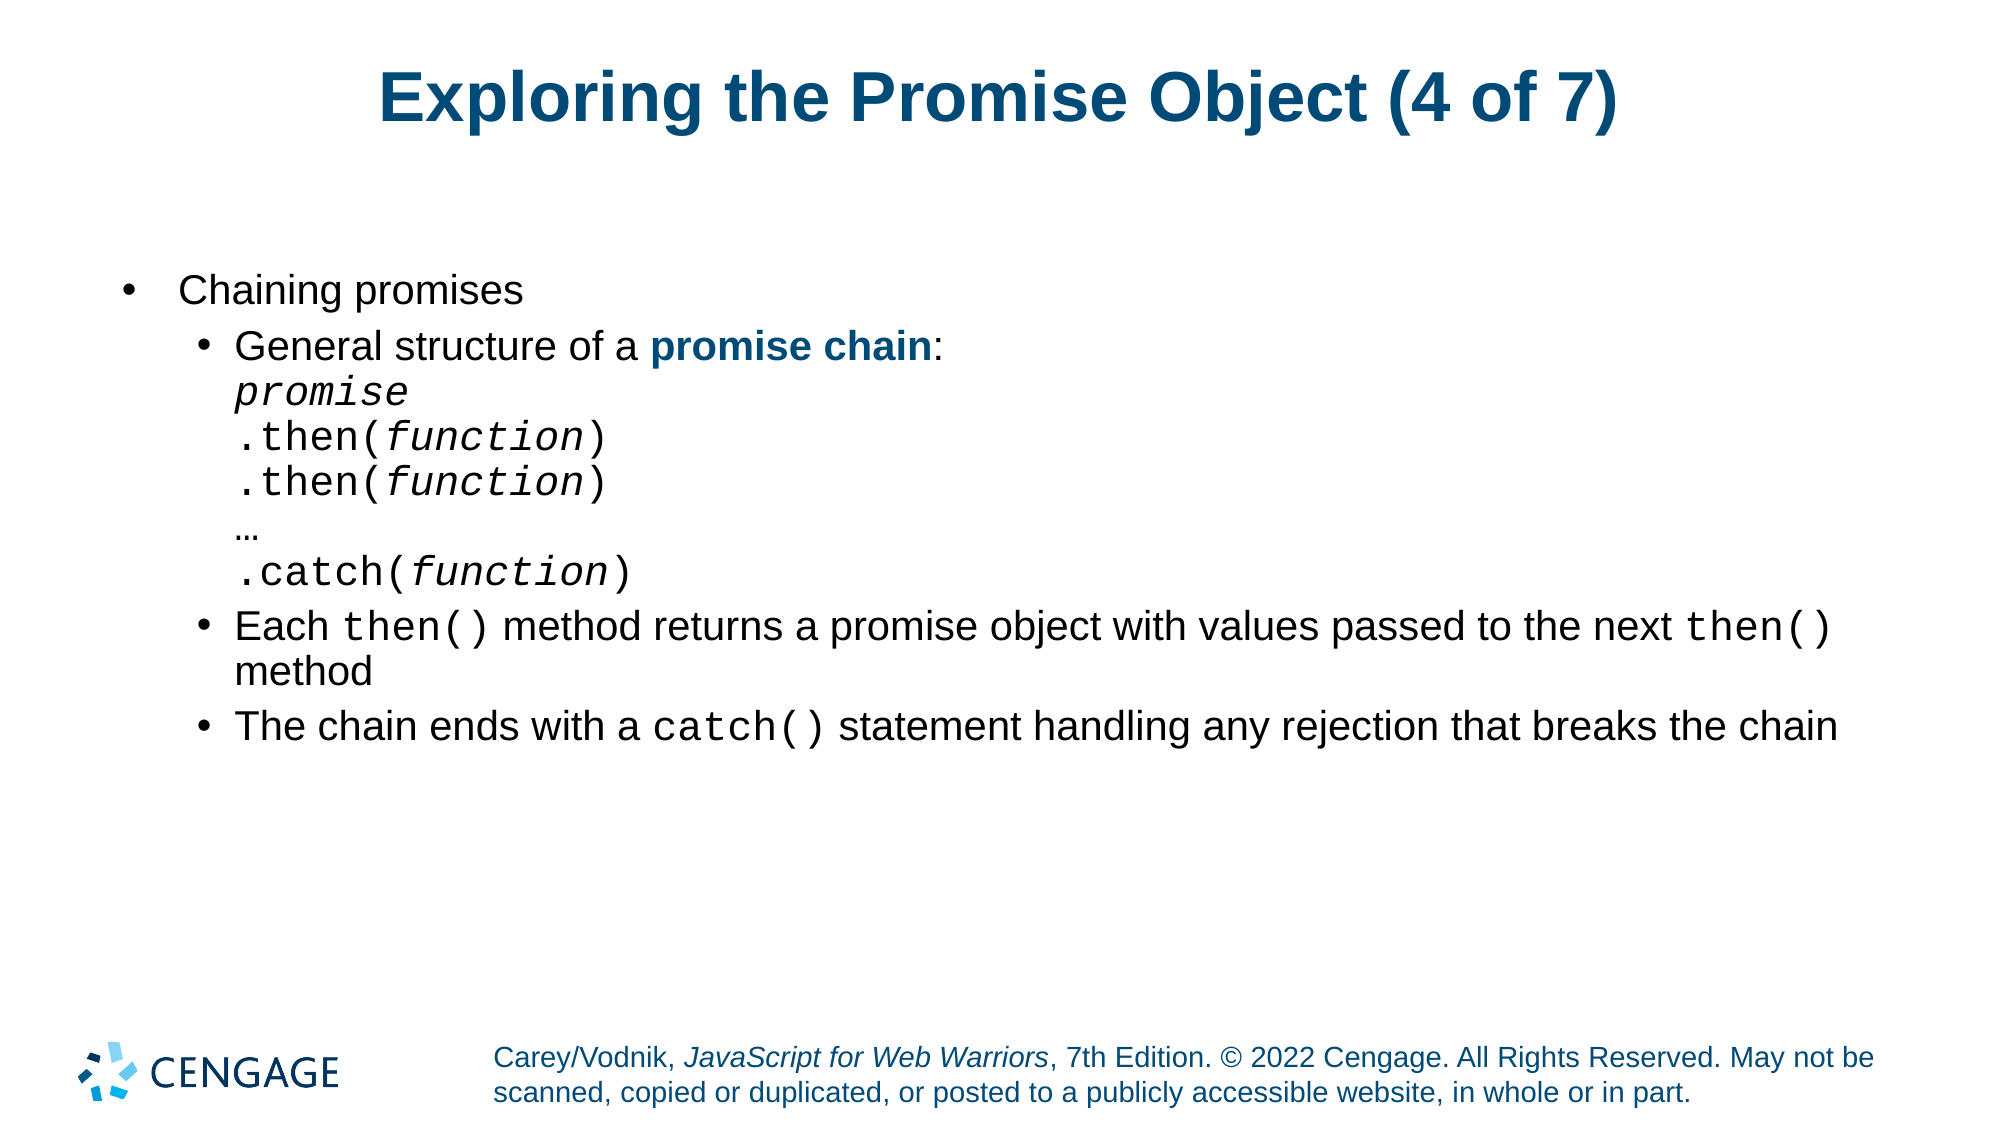

# Exploring the Promise Object (4 of 7)
Chaining promises
General structure of a promise chain:
promise
.then(function)
.then(function)
…
.catch(function)
Each then() method returns a promise object with values passed to the next then() method
The chain ends with a catch() statement handling any rejection that breaks the chain